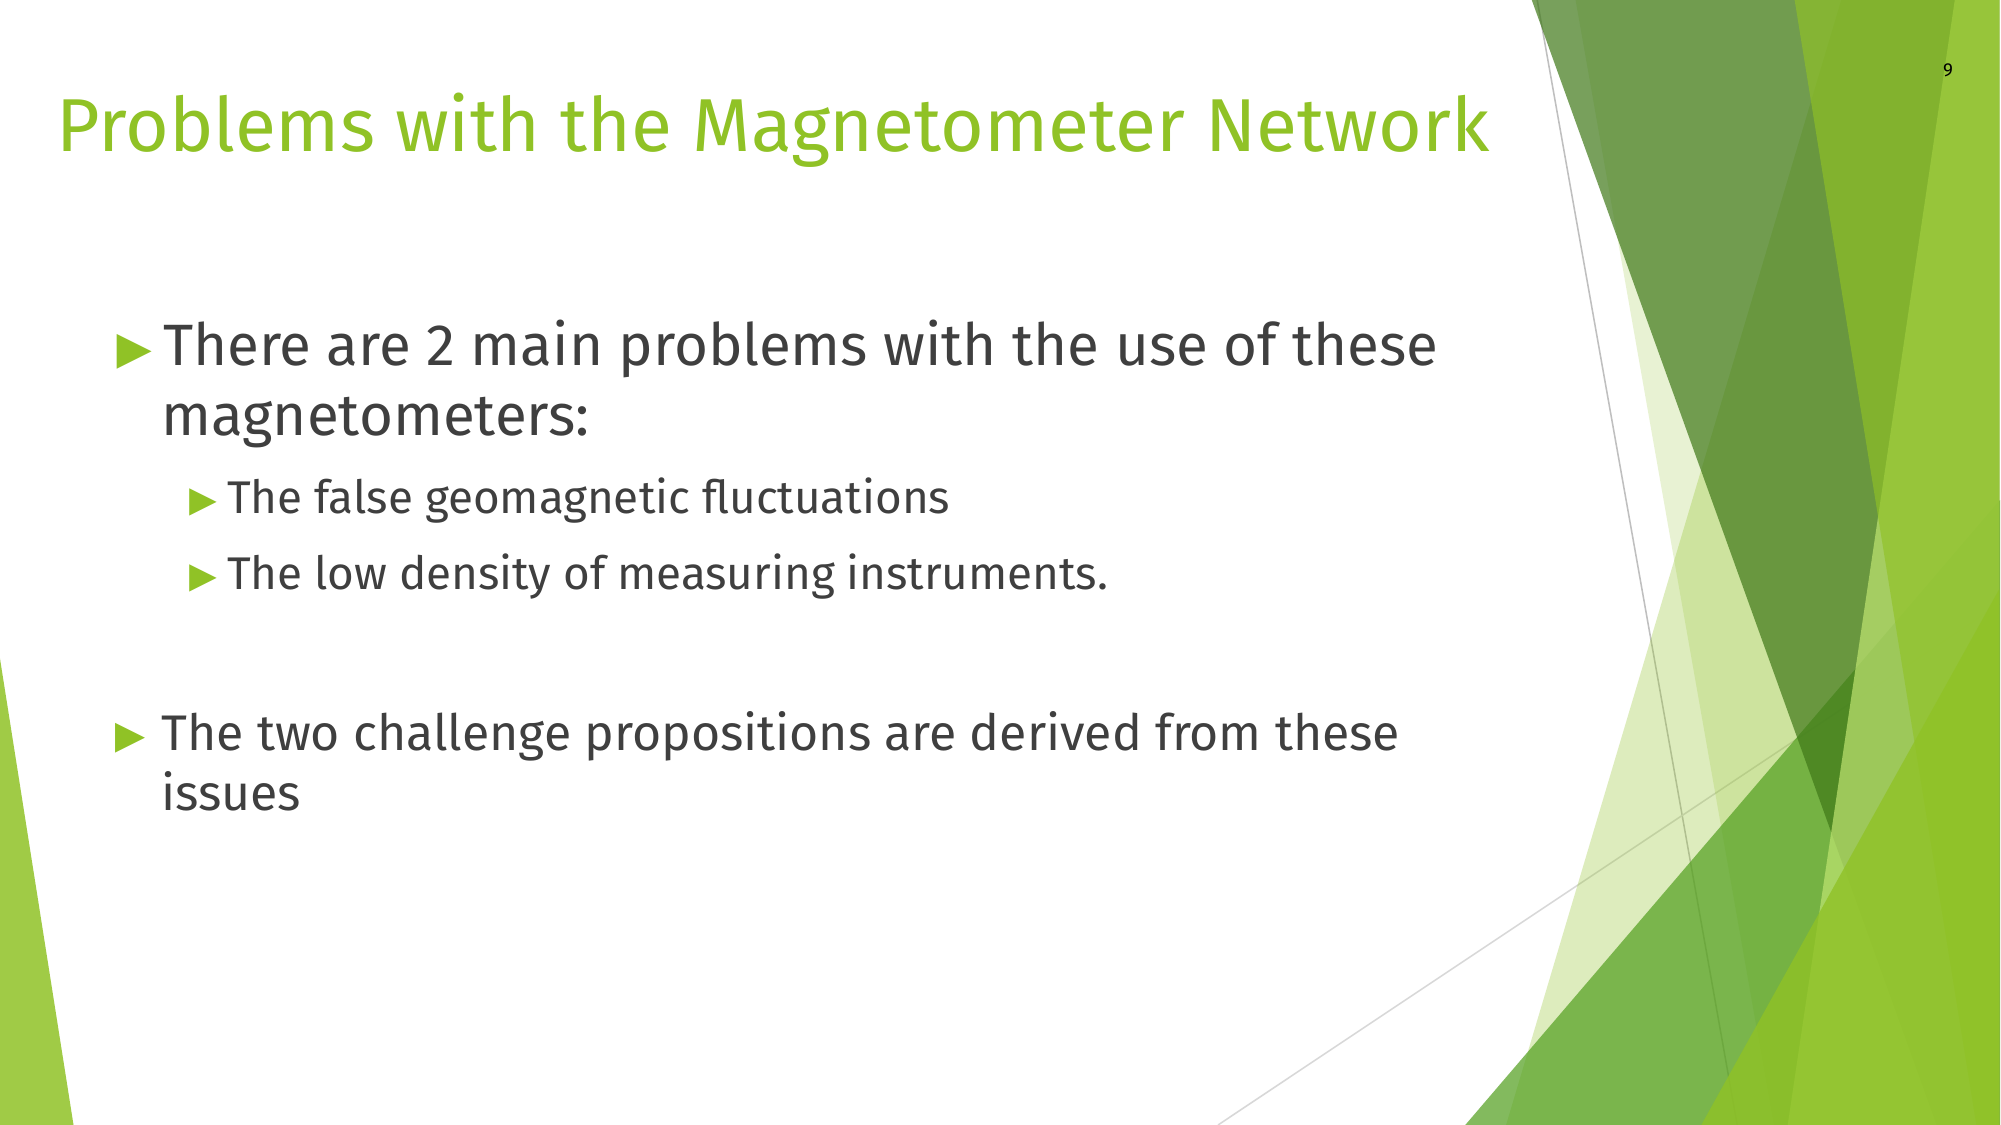

9
# Problems with the Magnetometer Network
There are 2 main problems with the use of these magnetometers:
The false geomagnetic fluctuations
The low density of measuring instruments.

The two challenge propositions are derived from these issues